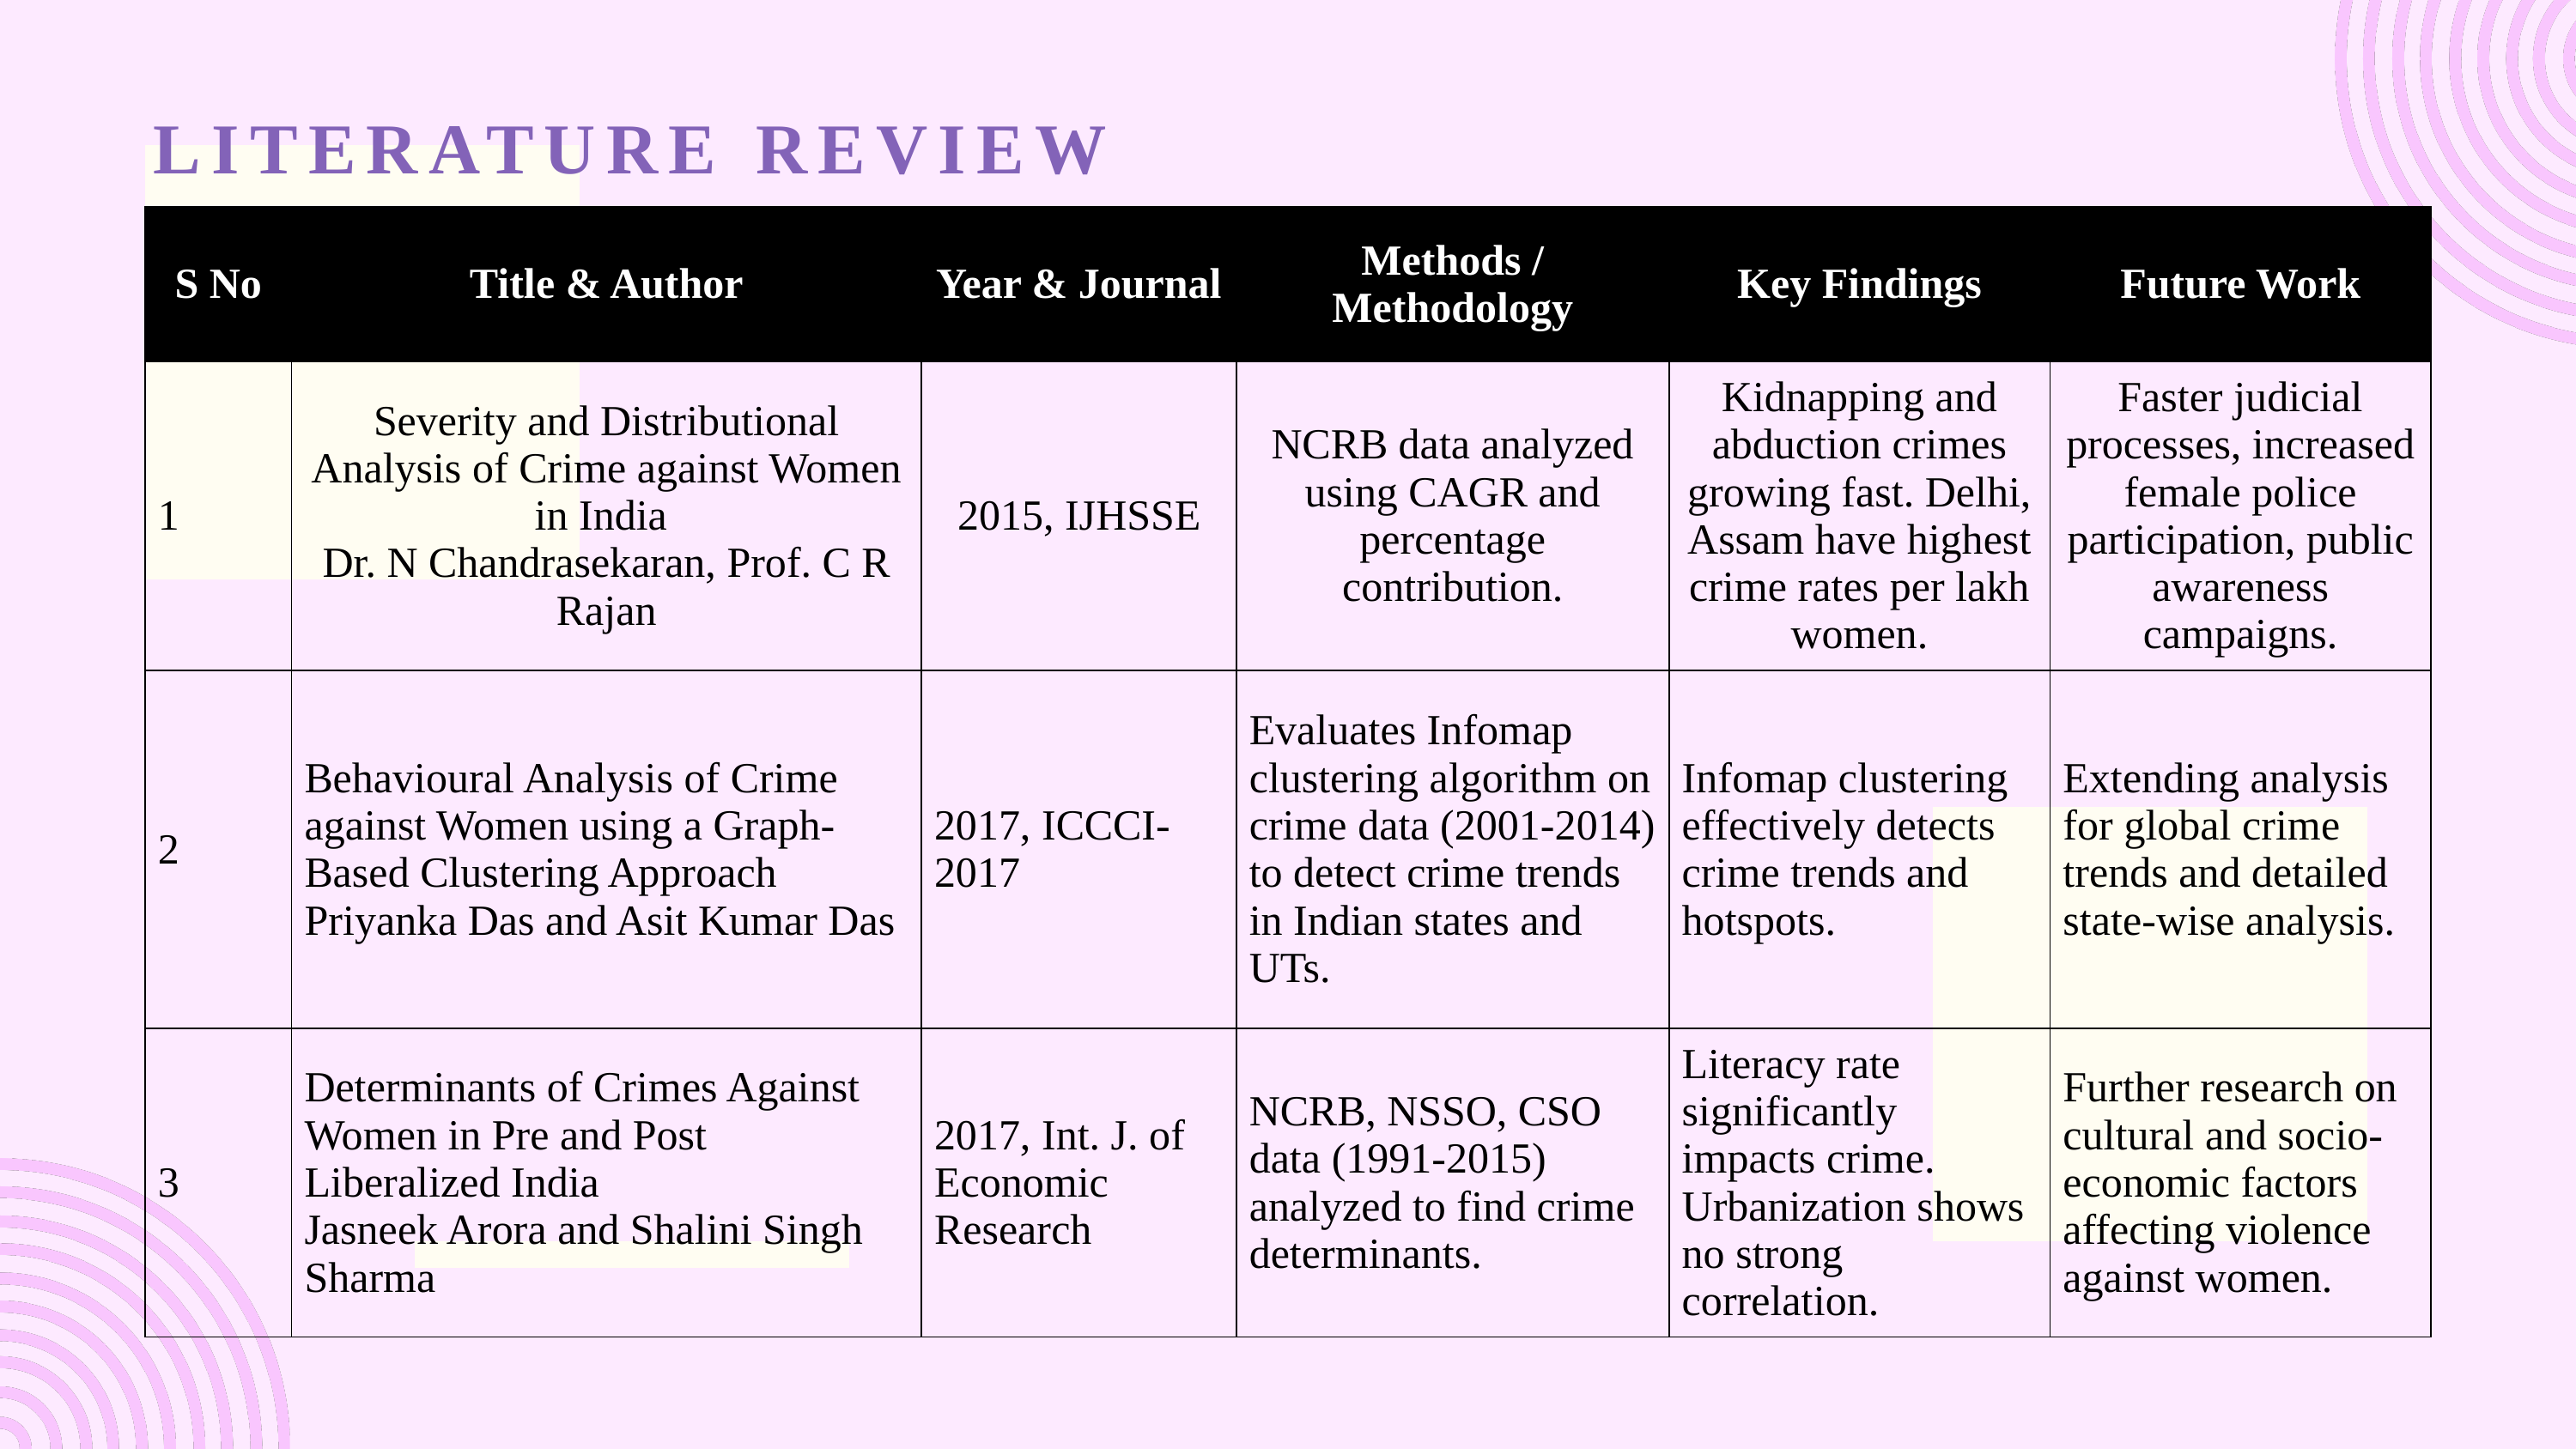

LITERATURE REVIEW

| S No | Title & Author | Year & Journal | Methods / Methodology | Key Findings | Future Work |
| --- | --- | --- | --- | --- | --- |
| 1 | Severity and Distributional Analysis of Crime against Women in India Dr. N Chandrasekaran, Prof. C R Rajan | 2015, IJHSSE | NCRB data analyzed using CAGR and percentage contribution. | Kidnapping and abduction crimes growing fast. Delhi, Assam have highest crime rates per lakh women. | Faster judicial processes, increased female police participation, public awareness campaigns. |
| 2 | Behavioural Analysis of Crime against Women using a Graph-Based Clustering Approach Priyanka Das and Asit Kumar Das | 2017, ICCCI-2017 | Evaluates Infomap clustering algorithm on crime data (2001-2014) to detect crime trends in Indian states and UTs. | Infomap clustering effectively detects crime trends and hotspots. | Extending analysis for global crime trends and detailed state-wise analysis. |
| 3 | Determinants of Crimes Against Women in Pre and Post Liberalized India Jasneek Arora and Shalini Singh Sharma | 2017, Int. J. of Economic Research | NCRB, NSSO, CSO data (1991-2015) analyzed to find crime determinants. | Literacy rate significantly impacts crime. Urbanization shows no strong correlation. | Further research on cultural and socio-economic factors affecting violence against women. |